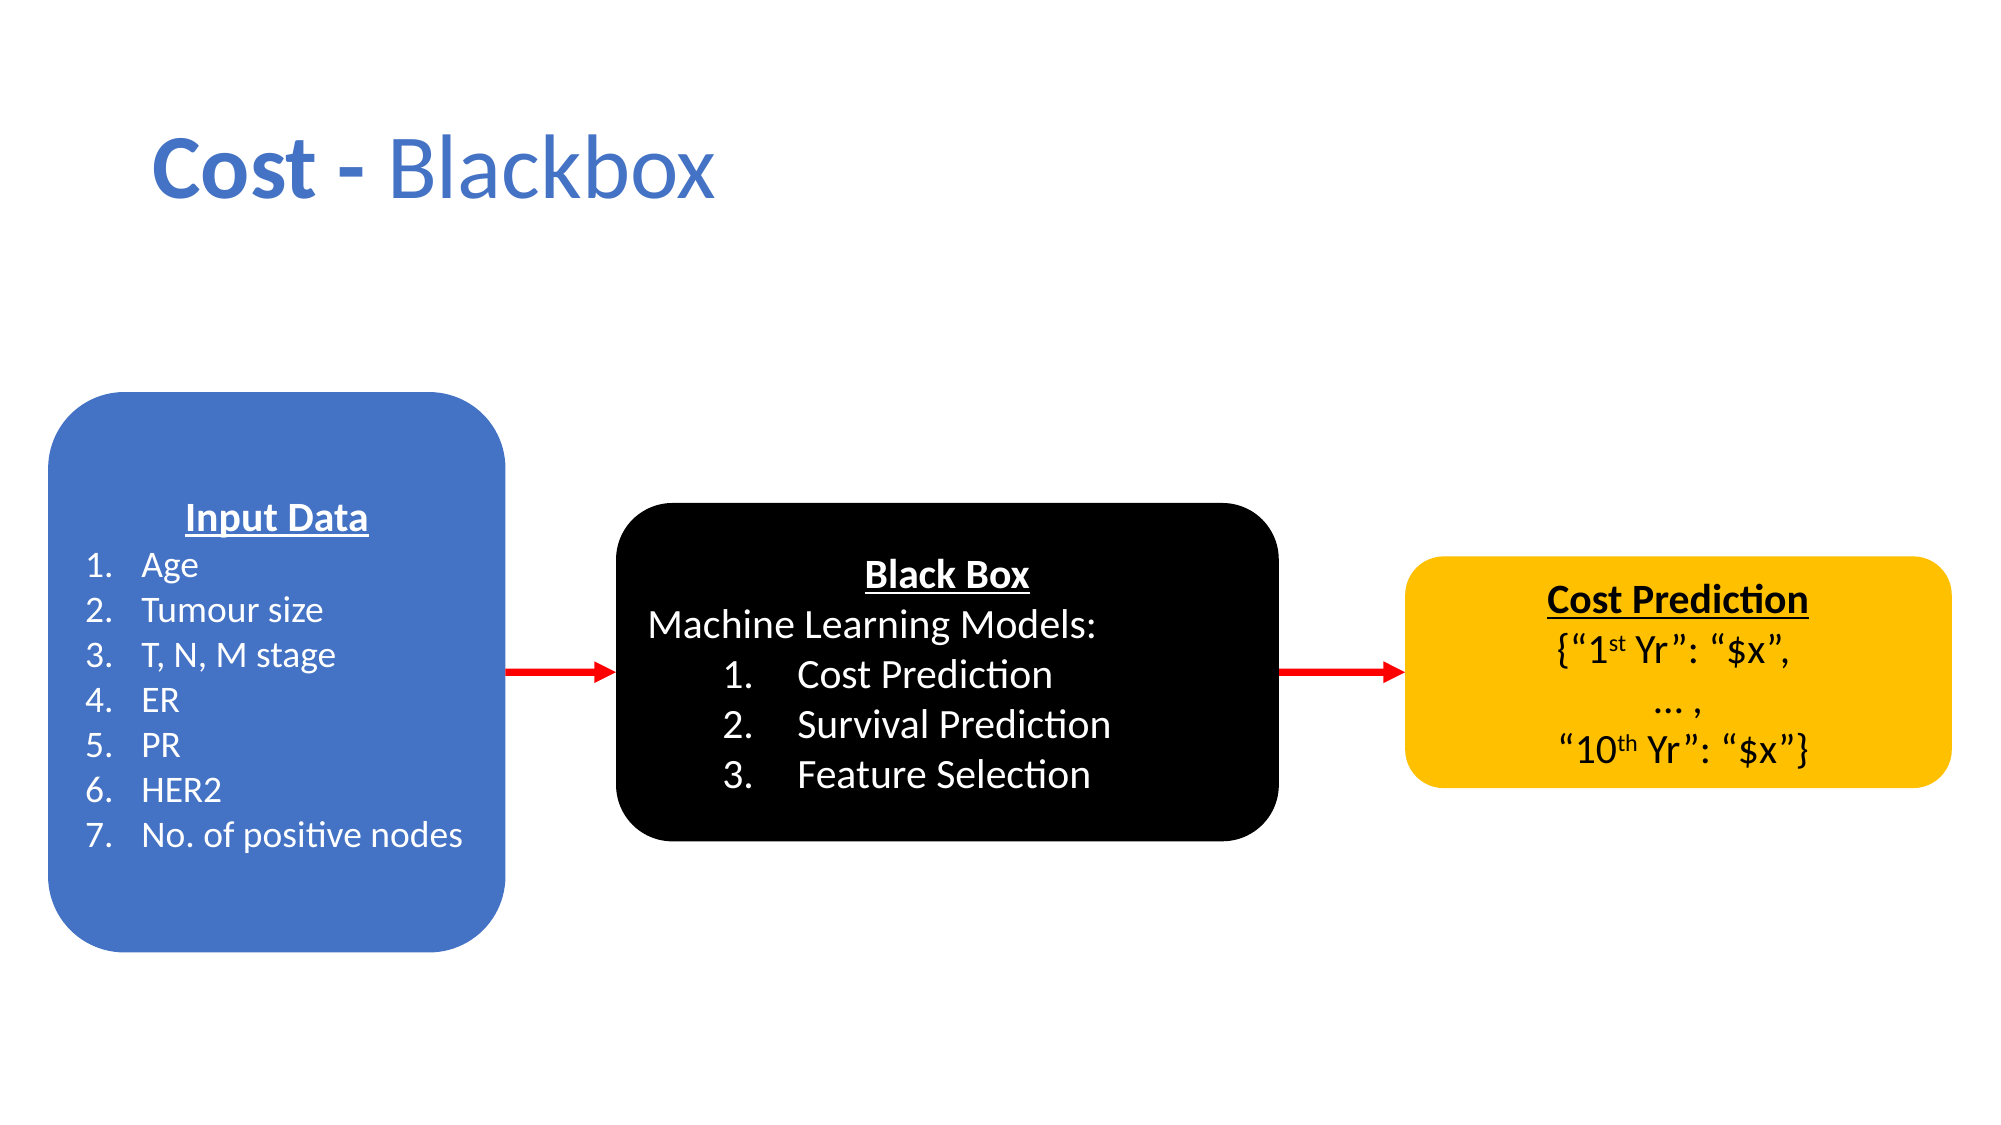

# Cost - Blackbox
Input Data
Age
Tumour size
T, N, M stage
ER
PR
HER2
No. of positive nodes
Black Box
Machine Learning Models:
Cost Prediction
Survival Prediction
Feature Selection
Cost Prediction
{“1st Yr”: “$x”,
… ,
 “10th Yr”: “$x”}